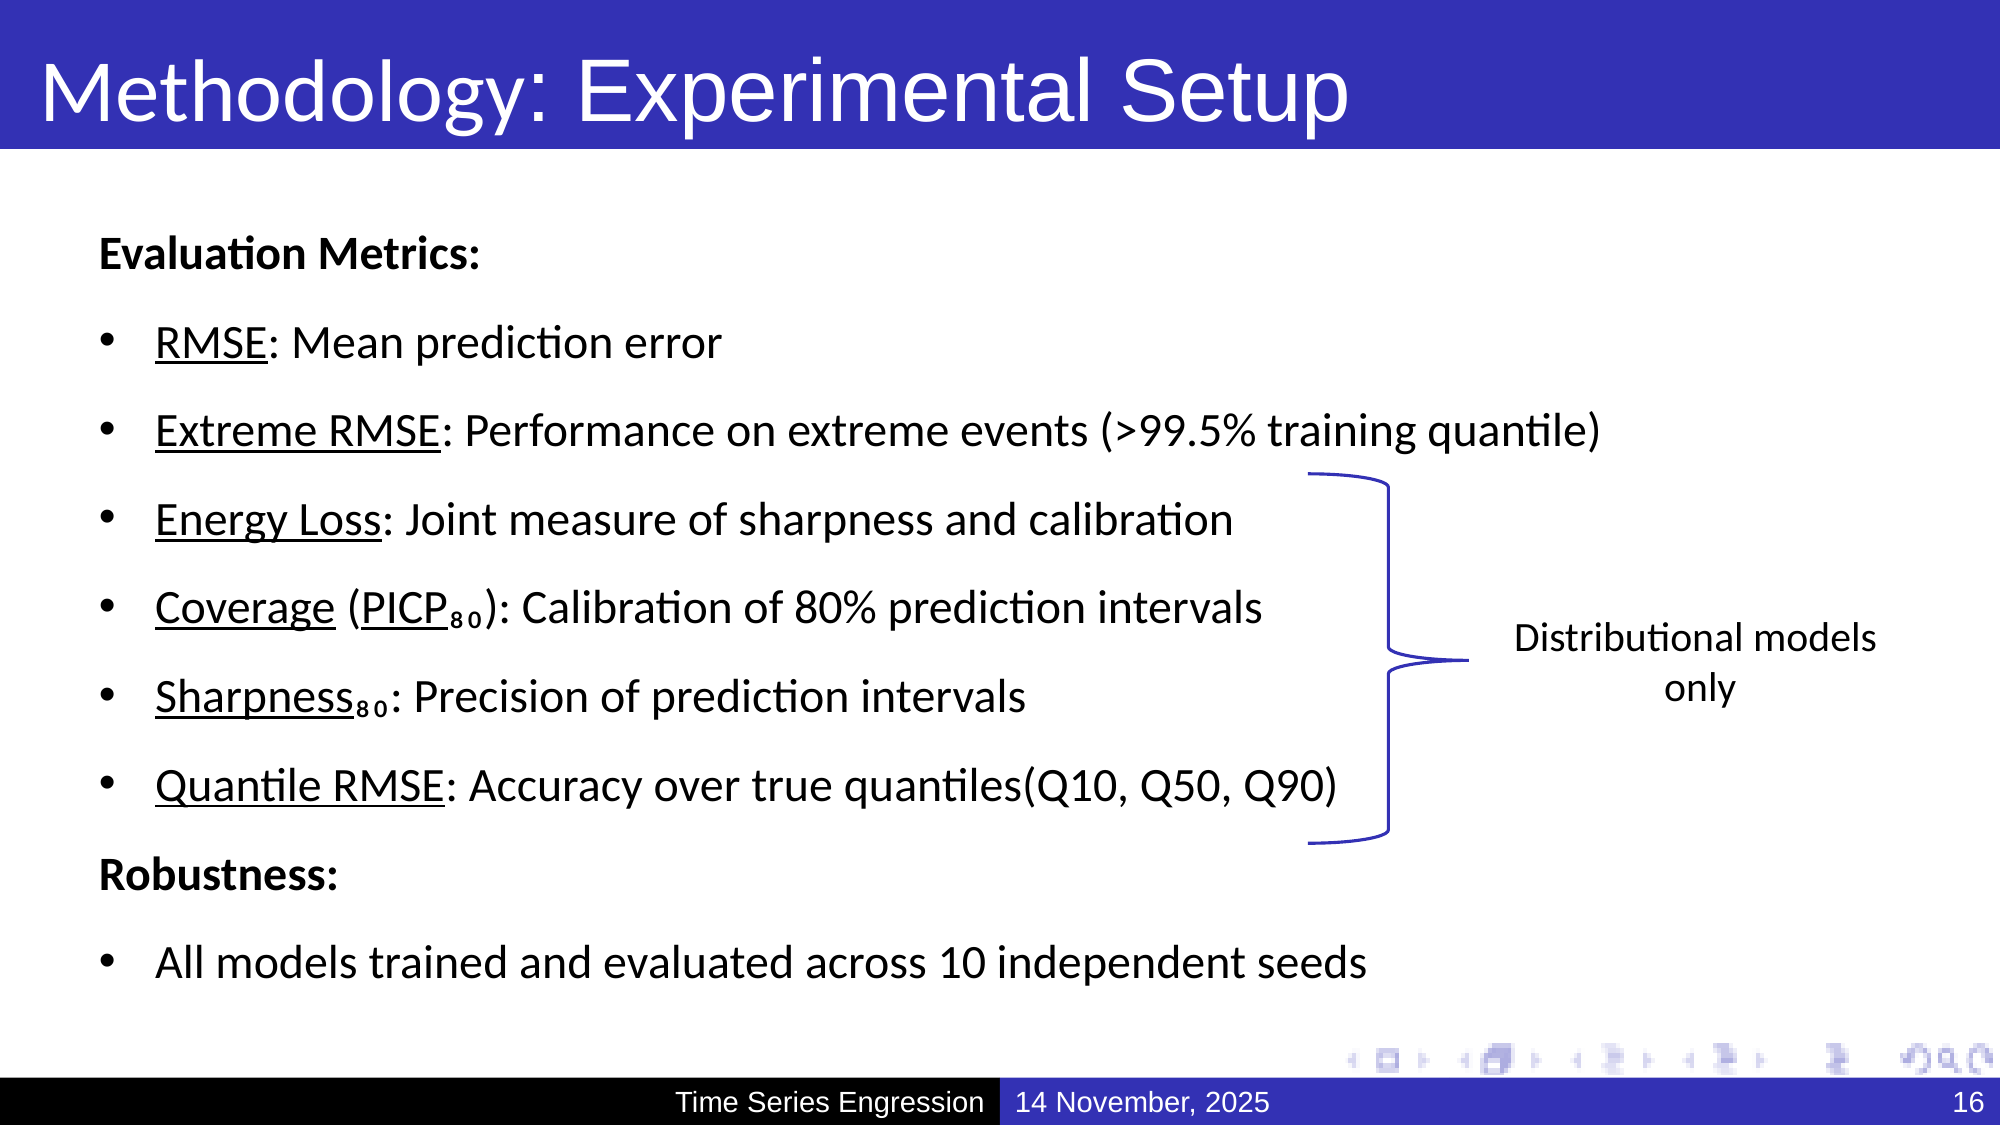

# Methodology: Experimental Setup

Evaluation Metrics:
RMSE: Mean prediction error
Extreme RMSE: Performance on extreme events (>99.5% training quantile)
Energy Loss: Joint measure of sharpness and calibration
Coverage (PICP₈₀): Calibration of 80% prediction intervals
Sharpness₈₀: Precision of prediction intervals
Quantile RMSE: Accuracy over true quantiles(Q10, Q50, Q90)
Robustness:
All models trained and evaluated across 10 independent seeds

Distributional models
only
Time Series Engression
14 November, 2025
16